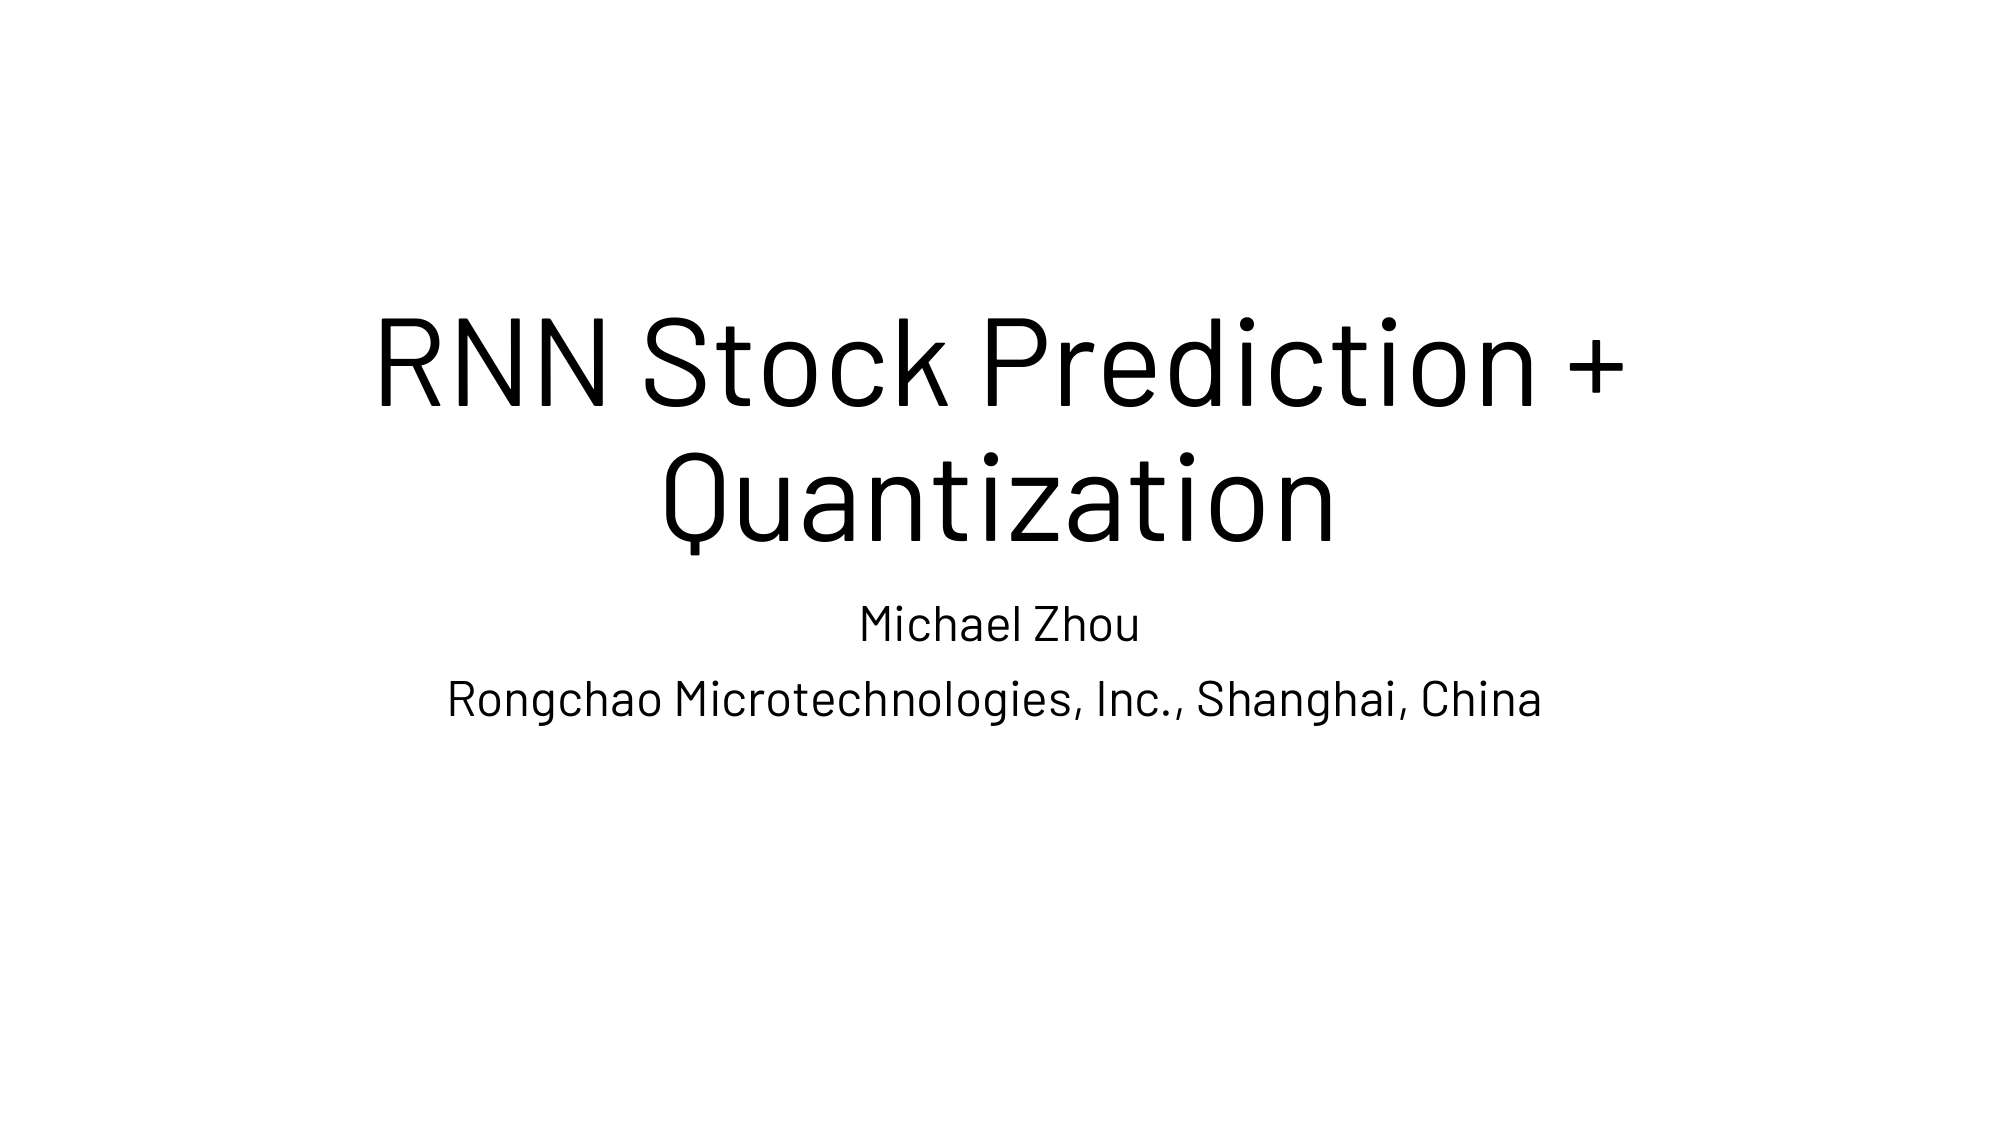

# RNN Stock Prediction + Quantization
Michael Zhou
Rongchao Microtechnologies, Inc., Shanghai, China